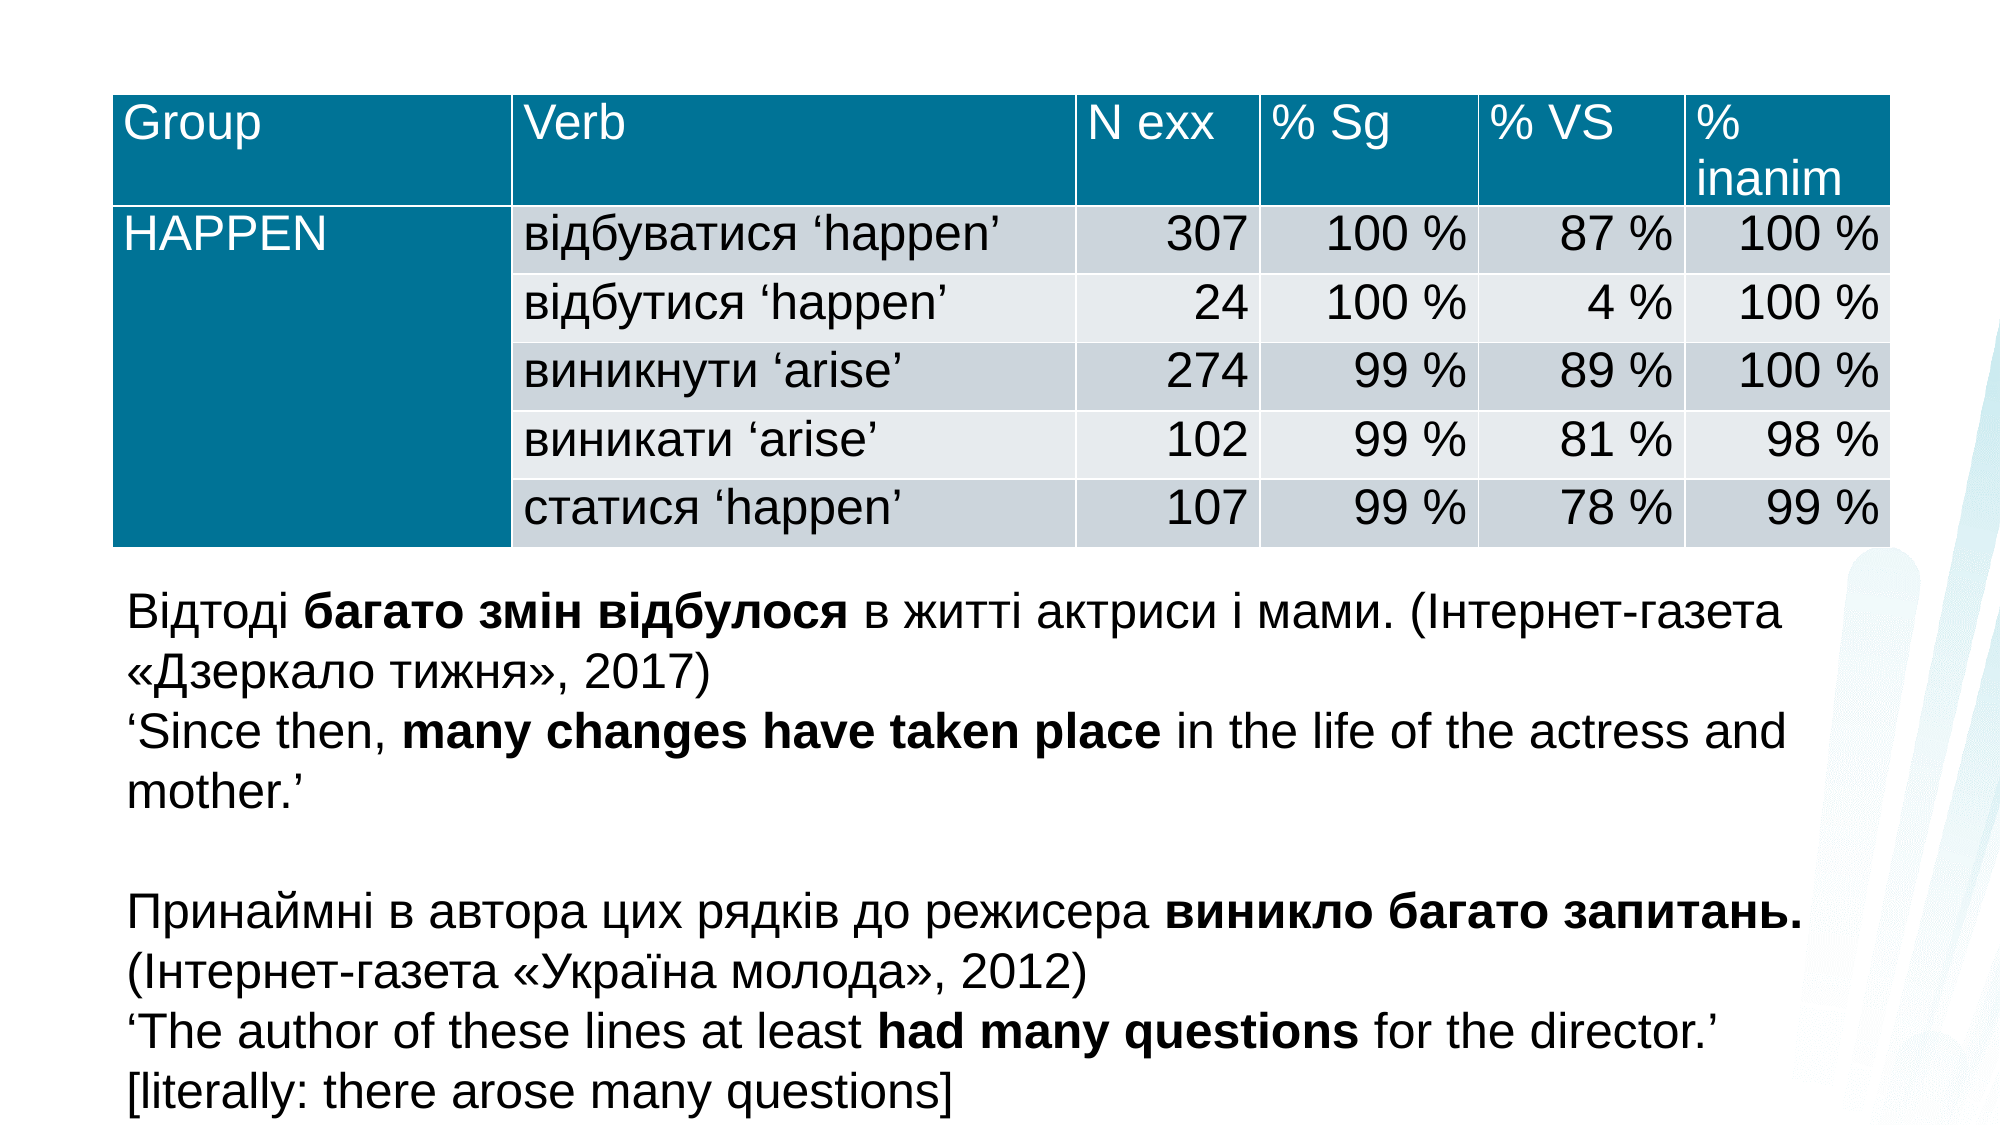

| Group | Verb | N exx | % Sg | % VS | % inanim |
| --- | --- | --- | --- | --- | --- |
| happen | відбуватися ‘happen’ | 307 | 100 % | 87 % | 100 % |
|  | відбутися ‘happen’ | 24 | 100 % | 4 % | 100 % |
|  | виникнути ‘arise’ | 274 | 99 % | 89 % | 100 % |
|  | виникати ‘arise’ | 102 | 99 % | 81 % | 98 % |
|  | статися ‘happen’ | 107 | 99 % | 78 % | 99 % |
Відтоді багато змін відбулося в житті актриси і мами. (Інтернет-газета «Дзеркало тижня», 2017)
‘Since then, many changes have taken place in the life of the actress and mother.’

Принаймні в автора цих рядків до режисера виникло багато запитань. (Інтернет-газета «Україна молода», 2012)
‘The author of these lines at least had many questions for the director.’ [literally: there arose many questions]